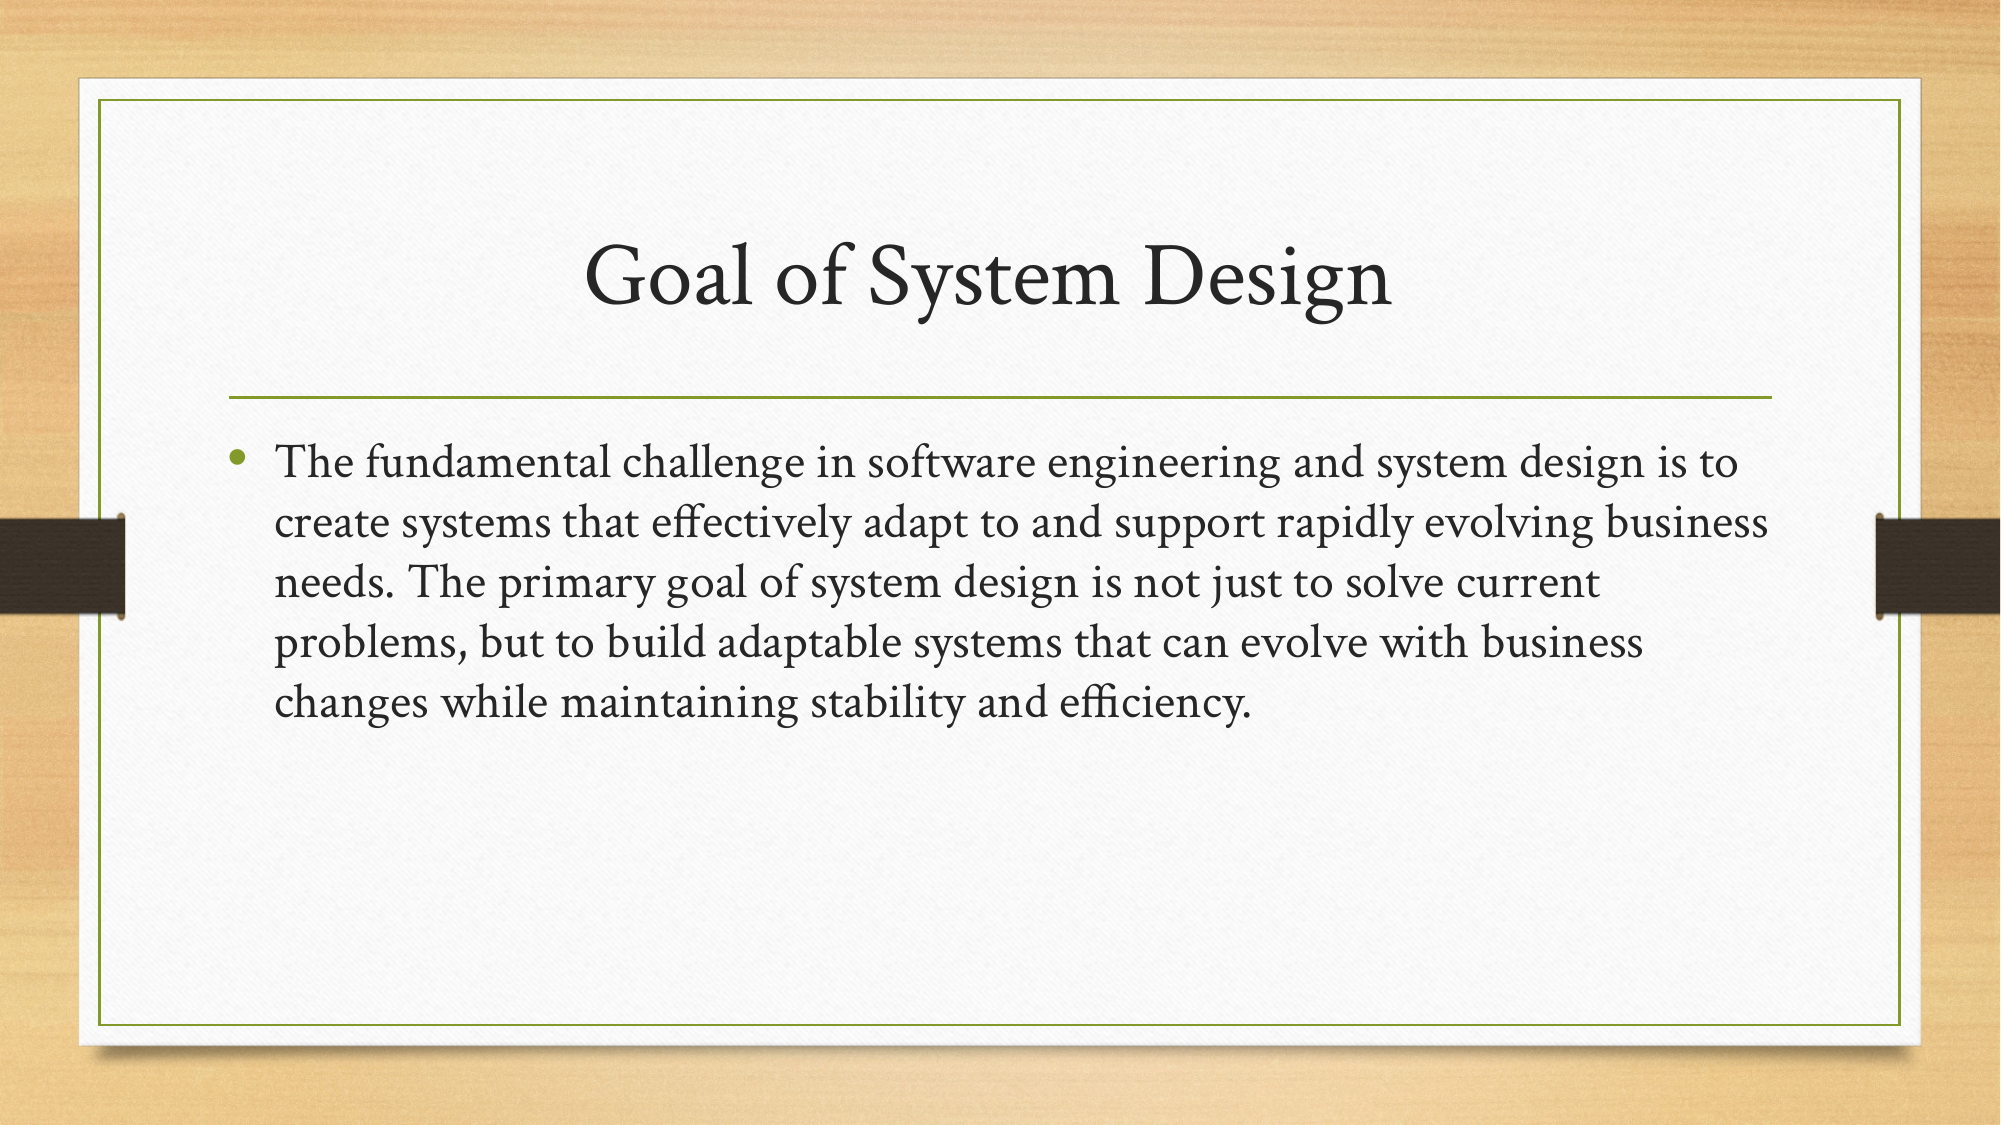

# Goal of System Design
The fundamental challenge in software engineering and system design is to create systems that effectively adapt to and support rapidly evolving business needs. The primary goal of system design is not just to solve current problems, but to build adaptable systems that can evolve with business changes while maintaining stability and efficiency.